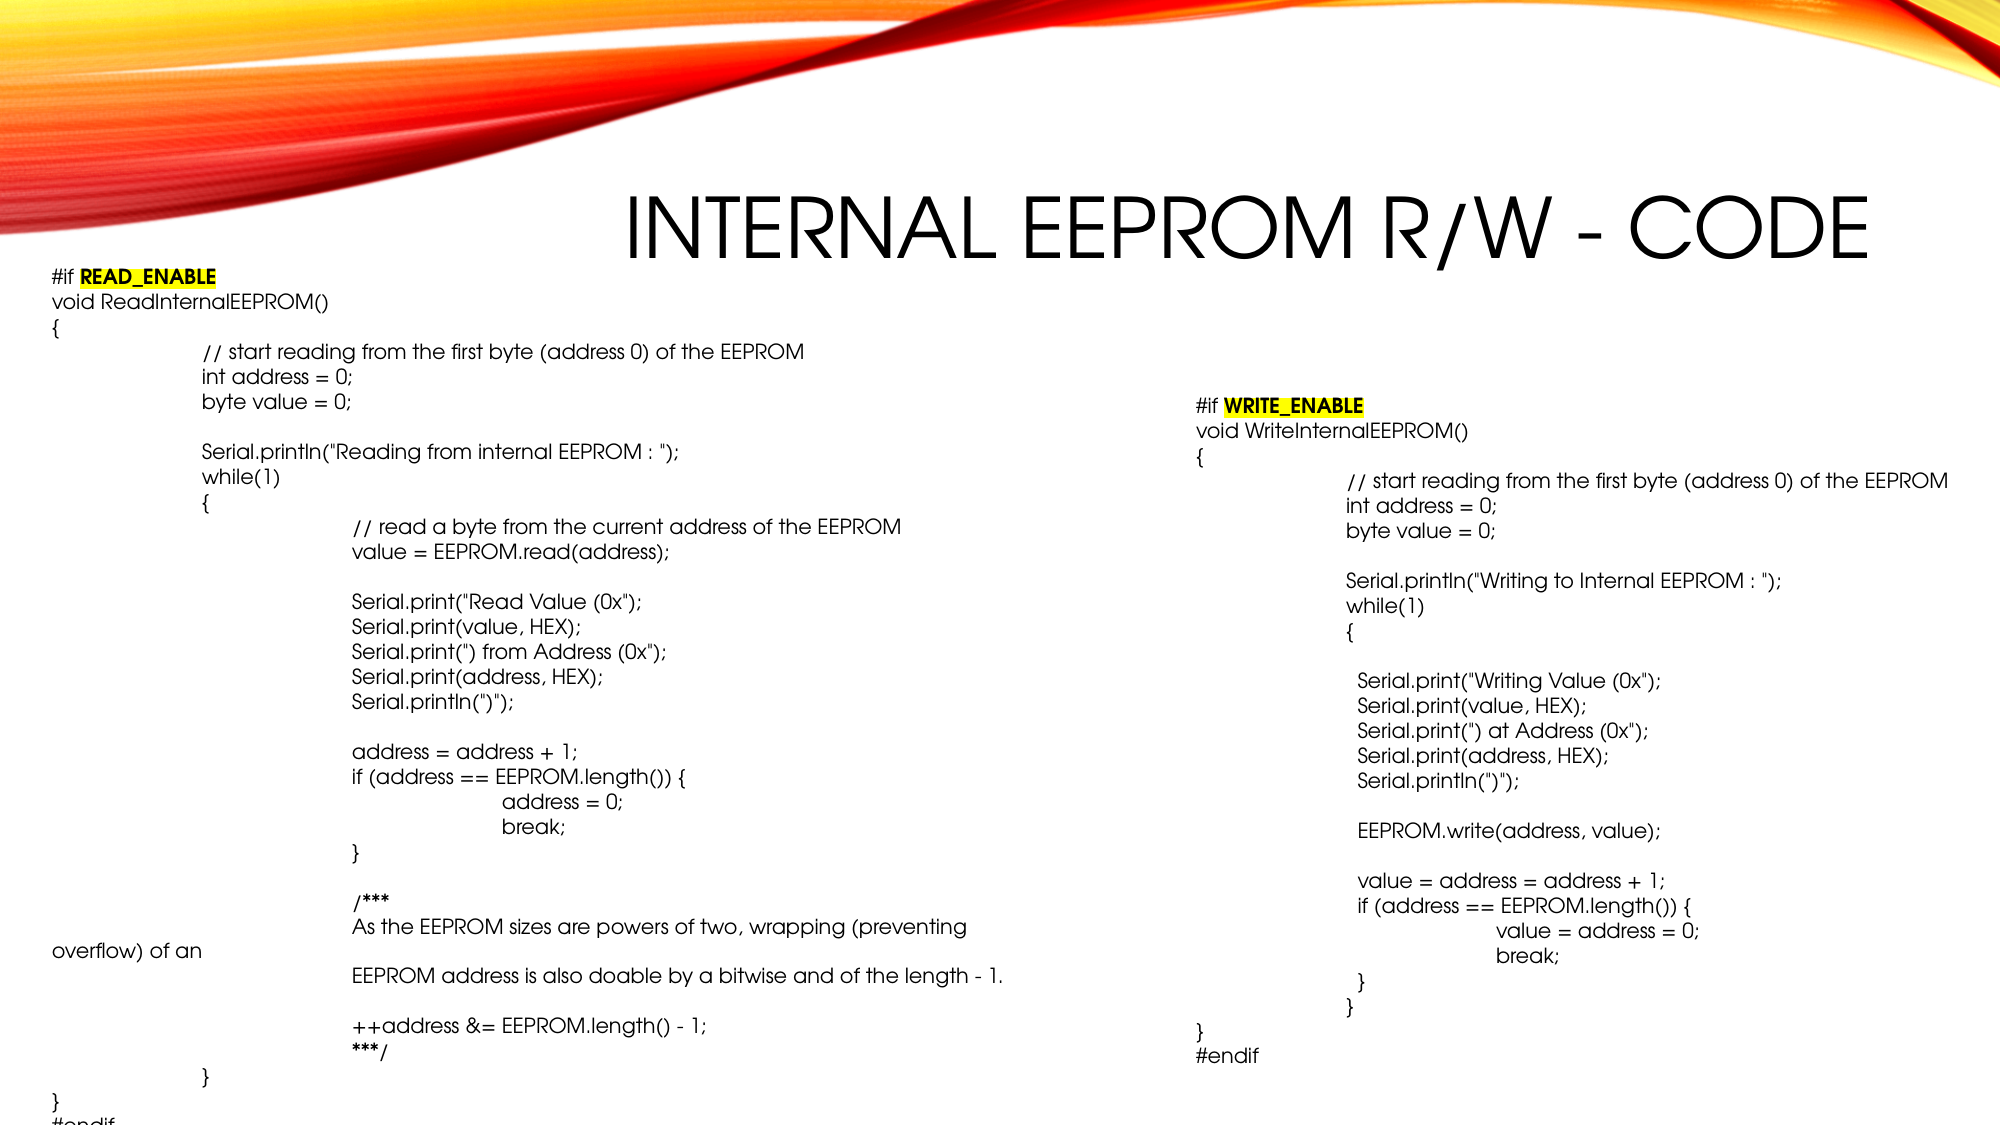

# INTERNAL EEPROM R/w - CODE

#if READ_ENABLE
void ReadInternalEEPROM()
{
	// start reading from the first byte (address 0) of the EEPROM
	int address = 0;
	byte value = 0;

	Serial.println("Reading from internal EEPROM : ");
	while(1)
	{
		// read a byte from the current address of the EEPROM
		value = EEPROM.read(address);

		Serial.print("Read Value (0x");
		Serial.print(value, HEX);
		Serial.print(") from Address (0x");
		Serial.print(address, HEX);
		Serial.println(")");

		address = address + 1;
		if (address == EEPROM.length()) {
			address = 0;
			break;
		}

		/***
		As the EEPROM sizes are powers of two, wrapping (preventing overflow) of an
		EEPROM address is also doable by a bitwise and of the length - 1.

		++address &= EEPROM.length() - 1;
		***/
	}
}
#endif
#if WRITE_ENABLE
void WriteInternalEEPROM()
{
	// start reading from the first byte (address 0) of the EEPROM
	int address = 0;
	byte value = 0;

	Serial.println("Writing to Internal EEPROM : ");
	while(1)
	{

	  Serial.print("Writing Value (0x");
	  Serial.print(value, HEX);
	  Serial.print(") at Address (0x");
	  Serial.print(address, HEX);
	  Serial.println(")");

	  EEPROM.write(address, value);

	  value = address = address + 1;
	  if (address == EEPROM.length()) {
		value = address = 0;
		break;
	  }
	}
}
#endif